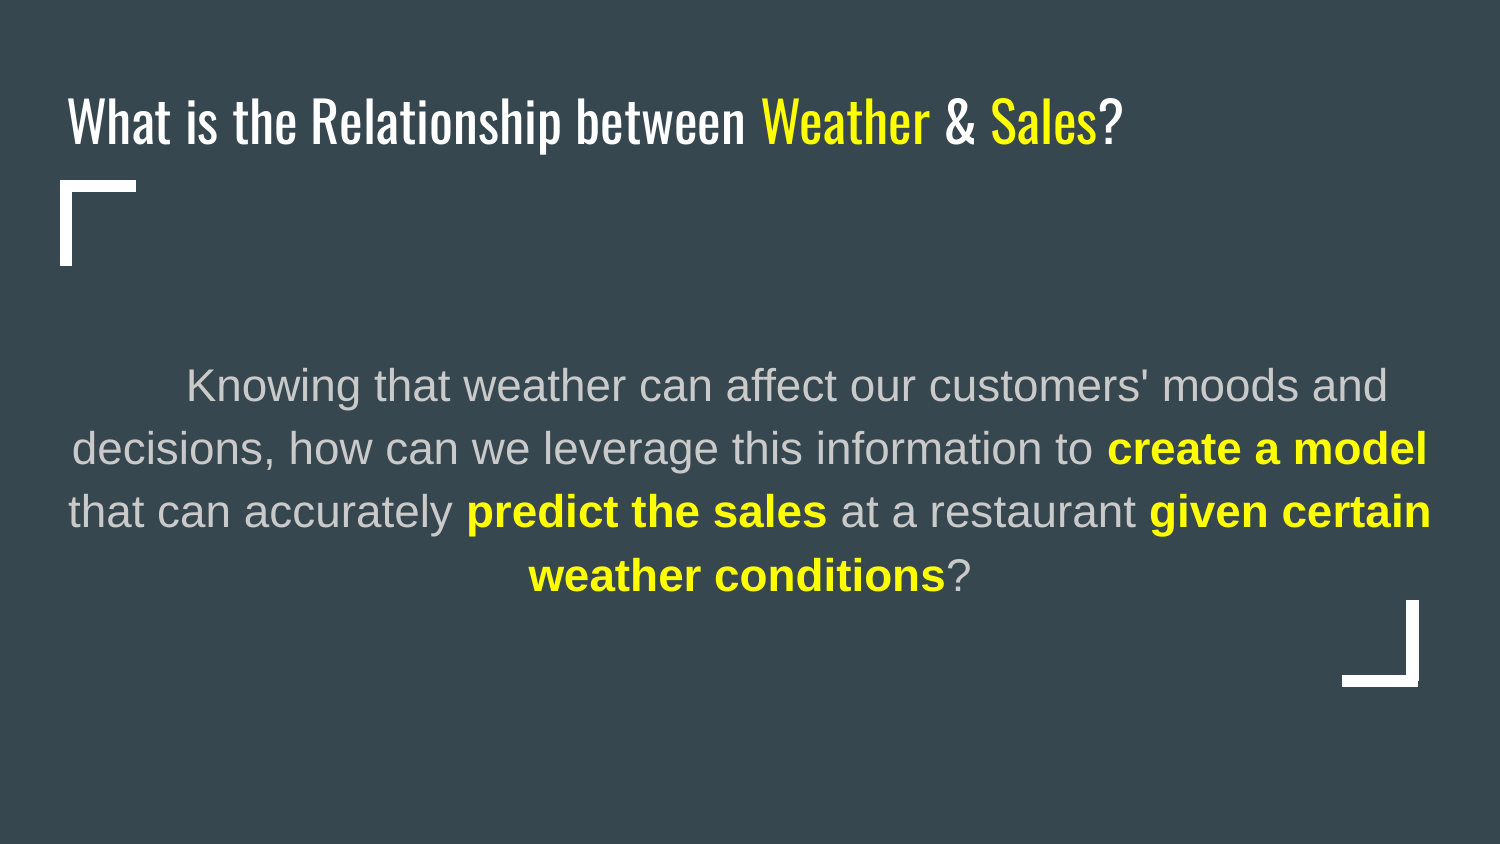

# What is the Relationship between Weather & Sales?
Knowing that weather can affect our customers' moods and decisions, how can we leverage this information to create a model that can accurately predict the sales at a restaurant given certain weather conditions?